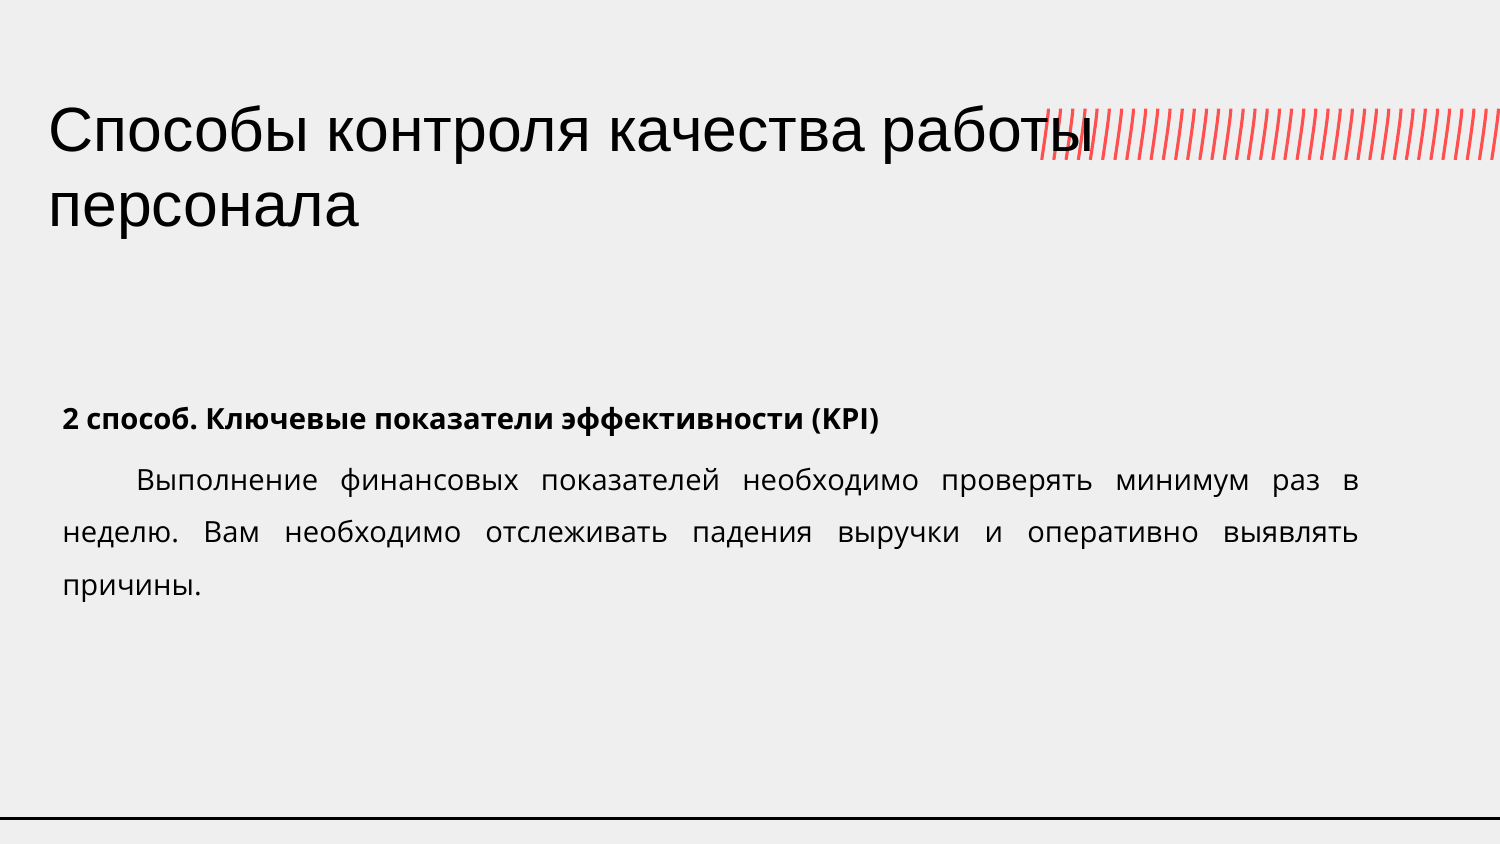

# Способы контроля качества работы персонала
2 способ. Ключевые показатели эффективности (KPI)
Выполнение финансовых показателей необходимо проверять минимум раз в неделю. Вам необходимо отслеживать падения выручки и оперативно выявлять причины.